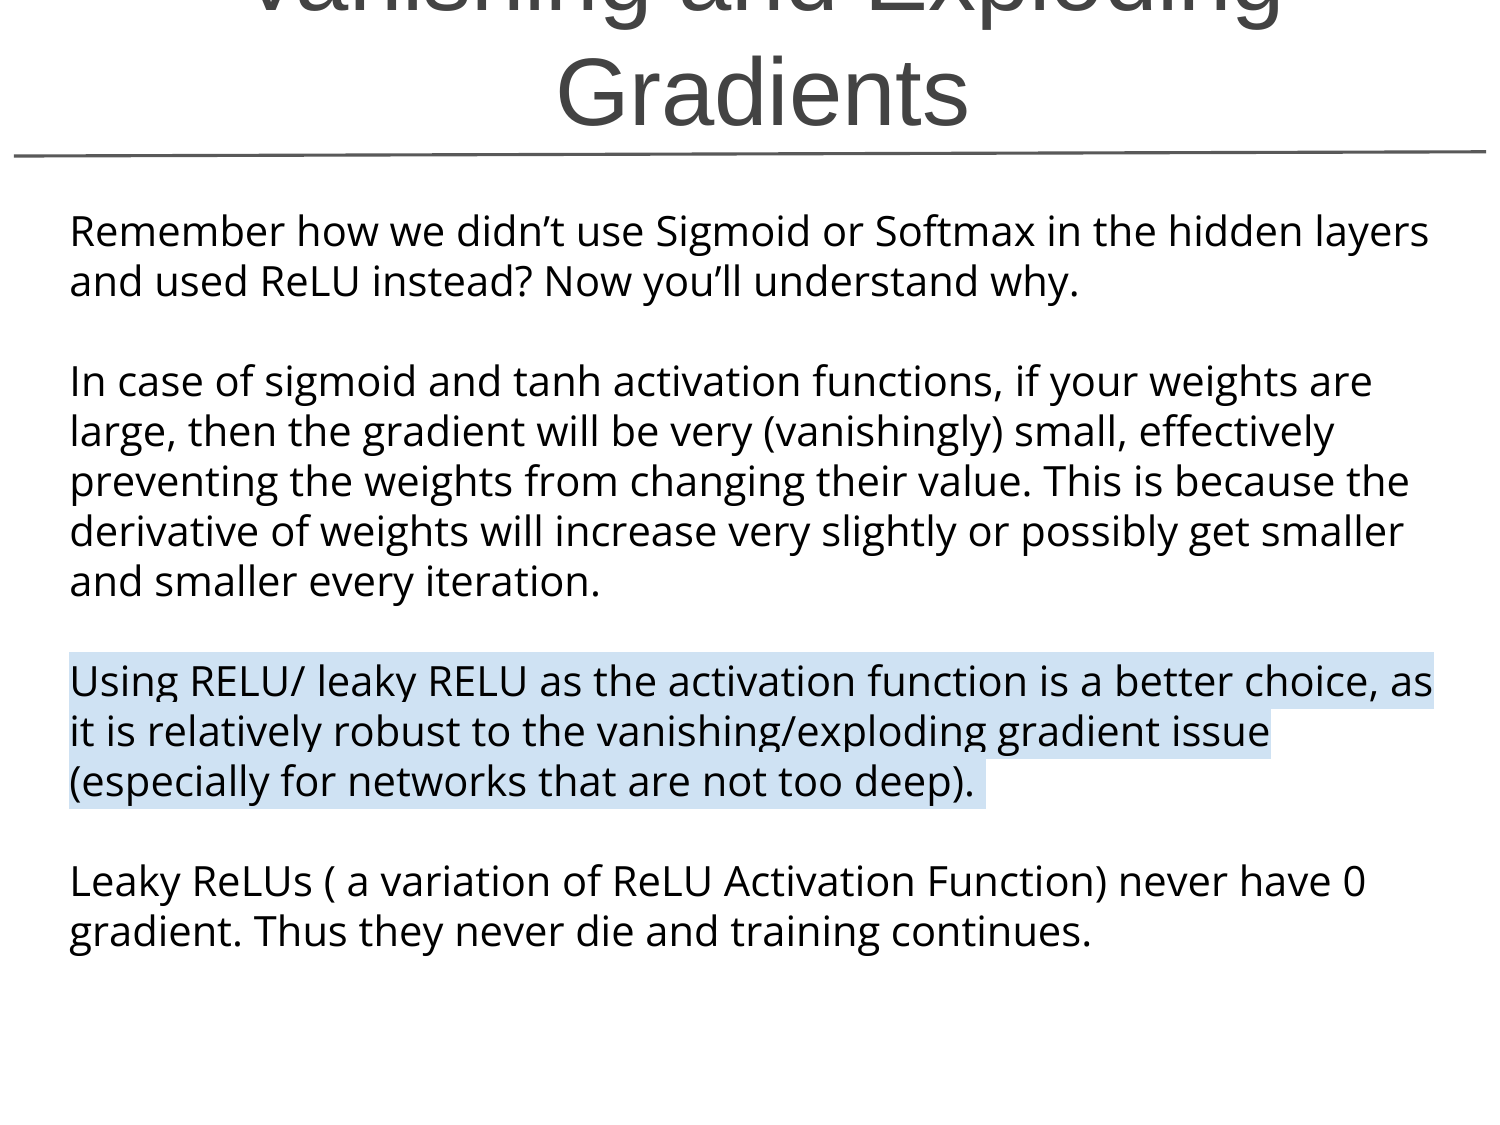

Vanishing and Exploding Gradients
Remember how we didn’t use Sigmoid or Softmax in the hidden layers and used ReLU instead? Now you’ll understand why.

In case of sigmoid and tanh activation functions, if your weights are large, then the gradient will be very (vanishingly) small, effectively preventing the weights from changing their value. This is because the derivative of weights will increase very slightly or possibly get smaller and smaller every iteration.

Using RELU/ leaky RELU as the activation function is a better choice, as it is relatively robust to the vanishing/exploding gradient issue (especially for networks that are not too deep).

Leaky ReLUs ( a variation of ReLU Activation Function) never have 0 gradient. Thus they never die and training continues.